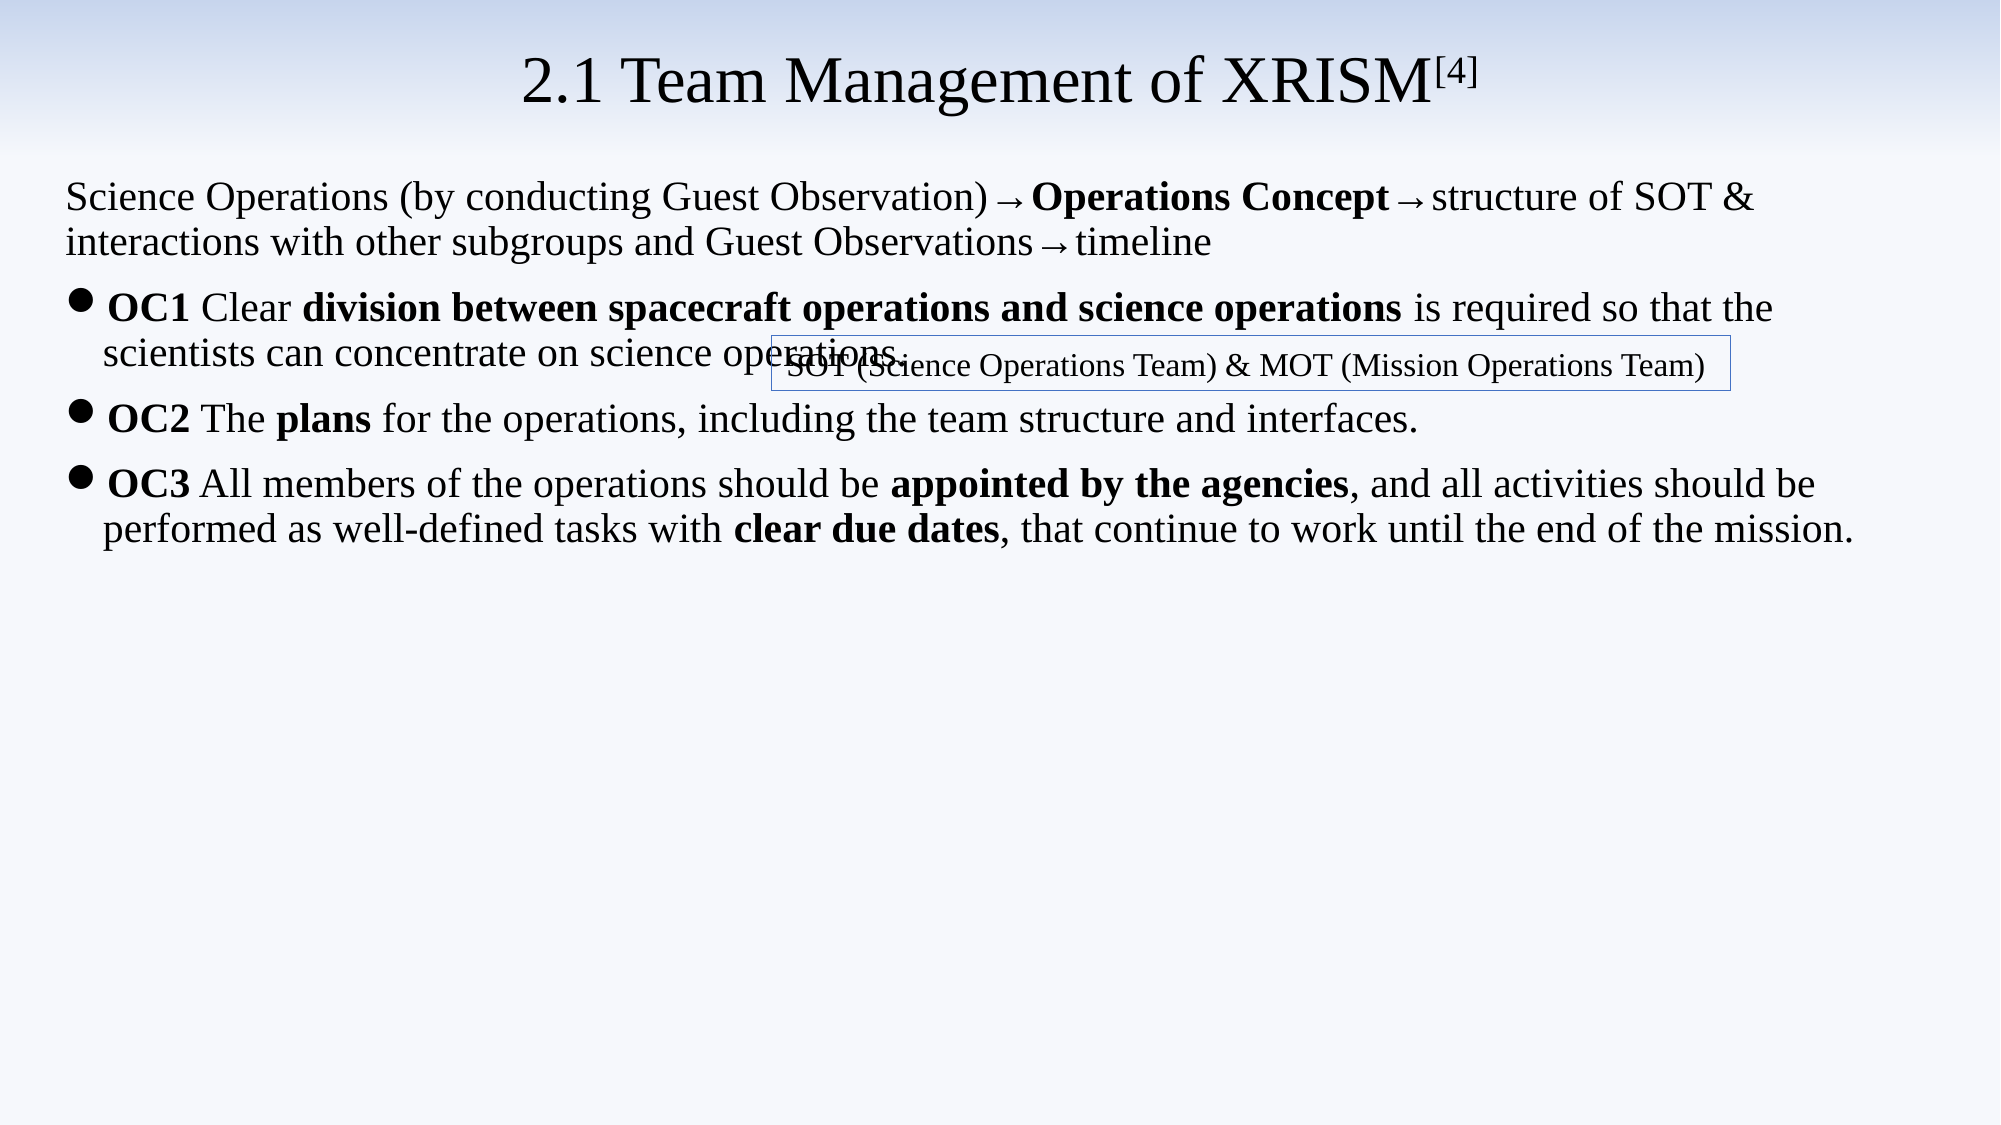

# 2.1 Team Management of XRISM[4]
Science Operations (by conducting Guest Observation)→Operations Concept→structure of SOT & interactions with other subgroups and Guest Observations→timeline
OC1 Clear division between spacecraft operations and science operations is required so that the scientists can concentrate on science operations.
OC2 The plans for the operations, including the team structure and interfaces.
OC3 All members of the operations should be appointed by the agencies, and all activities should be performed as well-defined tasks with clear due dates, that continue to work until the end of the mission.
SOT (Science Operations Team) & MOT (Mission Operations Team)